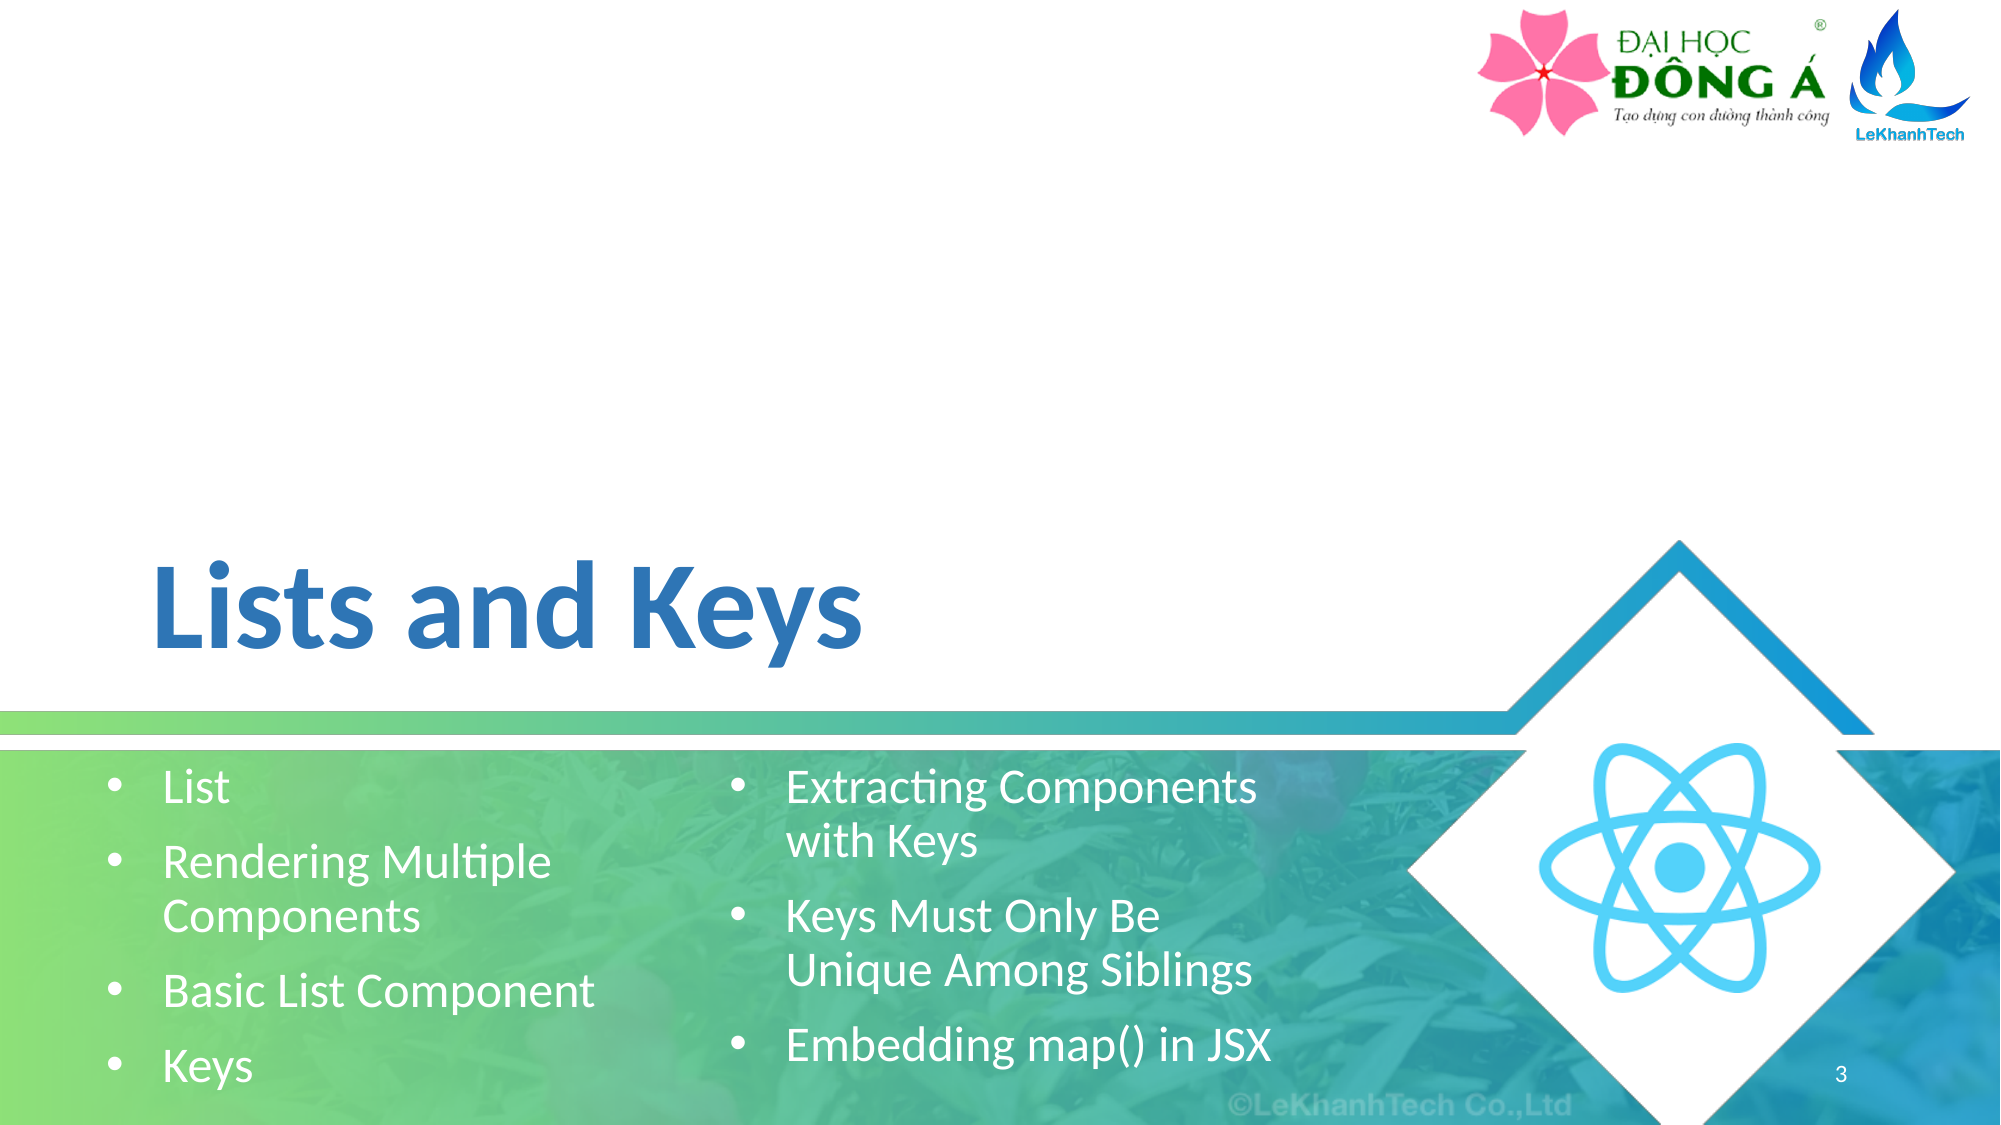

# Lists and Keys
List
Rendering Multiple Components
Basic List Component
Keys
Extracting Components with Keys
Keys Must Only Be Unique Among Siblings
Embedding map() in JSX
3